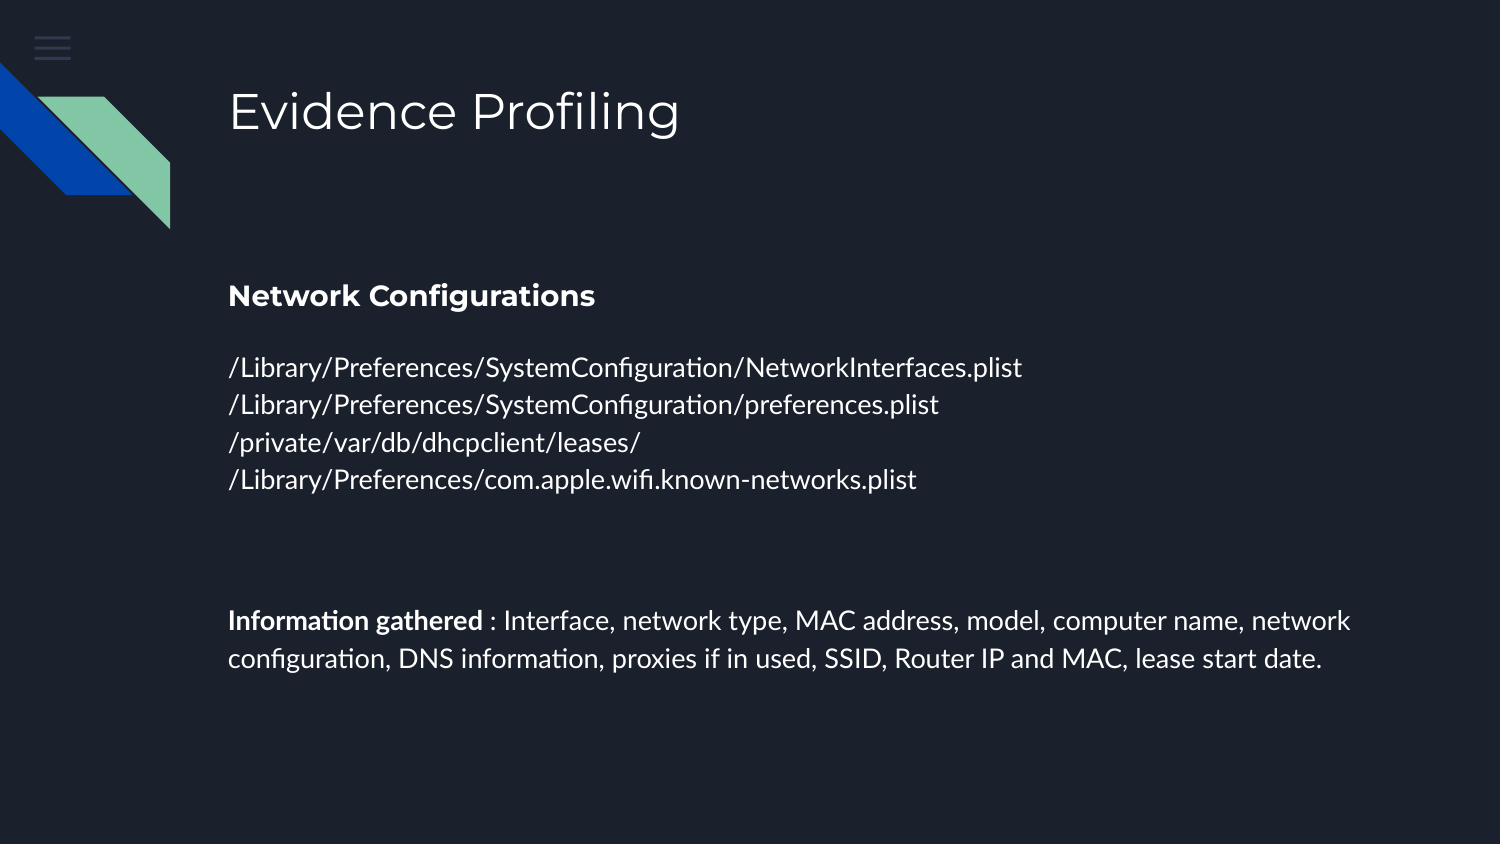

# Evidence Profiling
Network Configurations
/Library/Preferences/SystemConfiguration/NetworkInterfaces.plist
/Library/Preferences/SystemConfiguration/preferences.plist
/private/var/db/dhcpclient/leases/
/Library/Preferences/com.apple.wifi.known-networks.plist

Information gathered : Interface, network type, MAC address, model, computer name, network configuration, DNS information, proxies if in used, SSID, Router IP and MAC, lease start date.